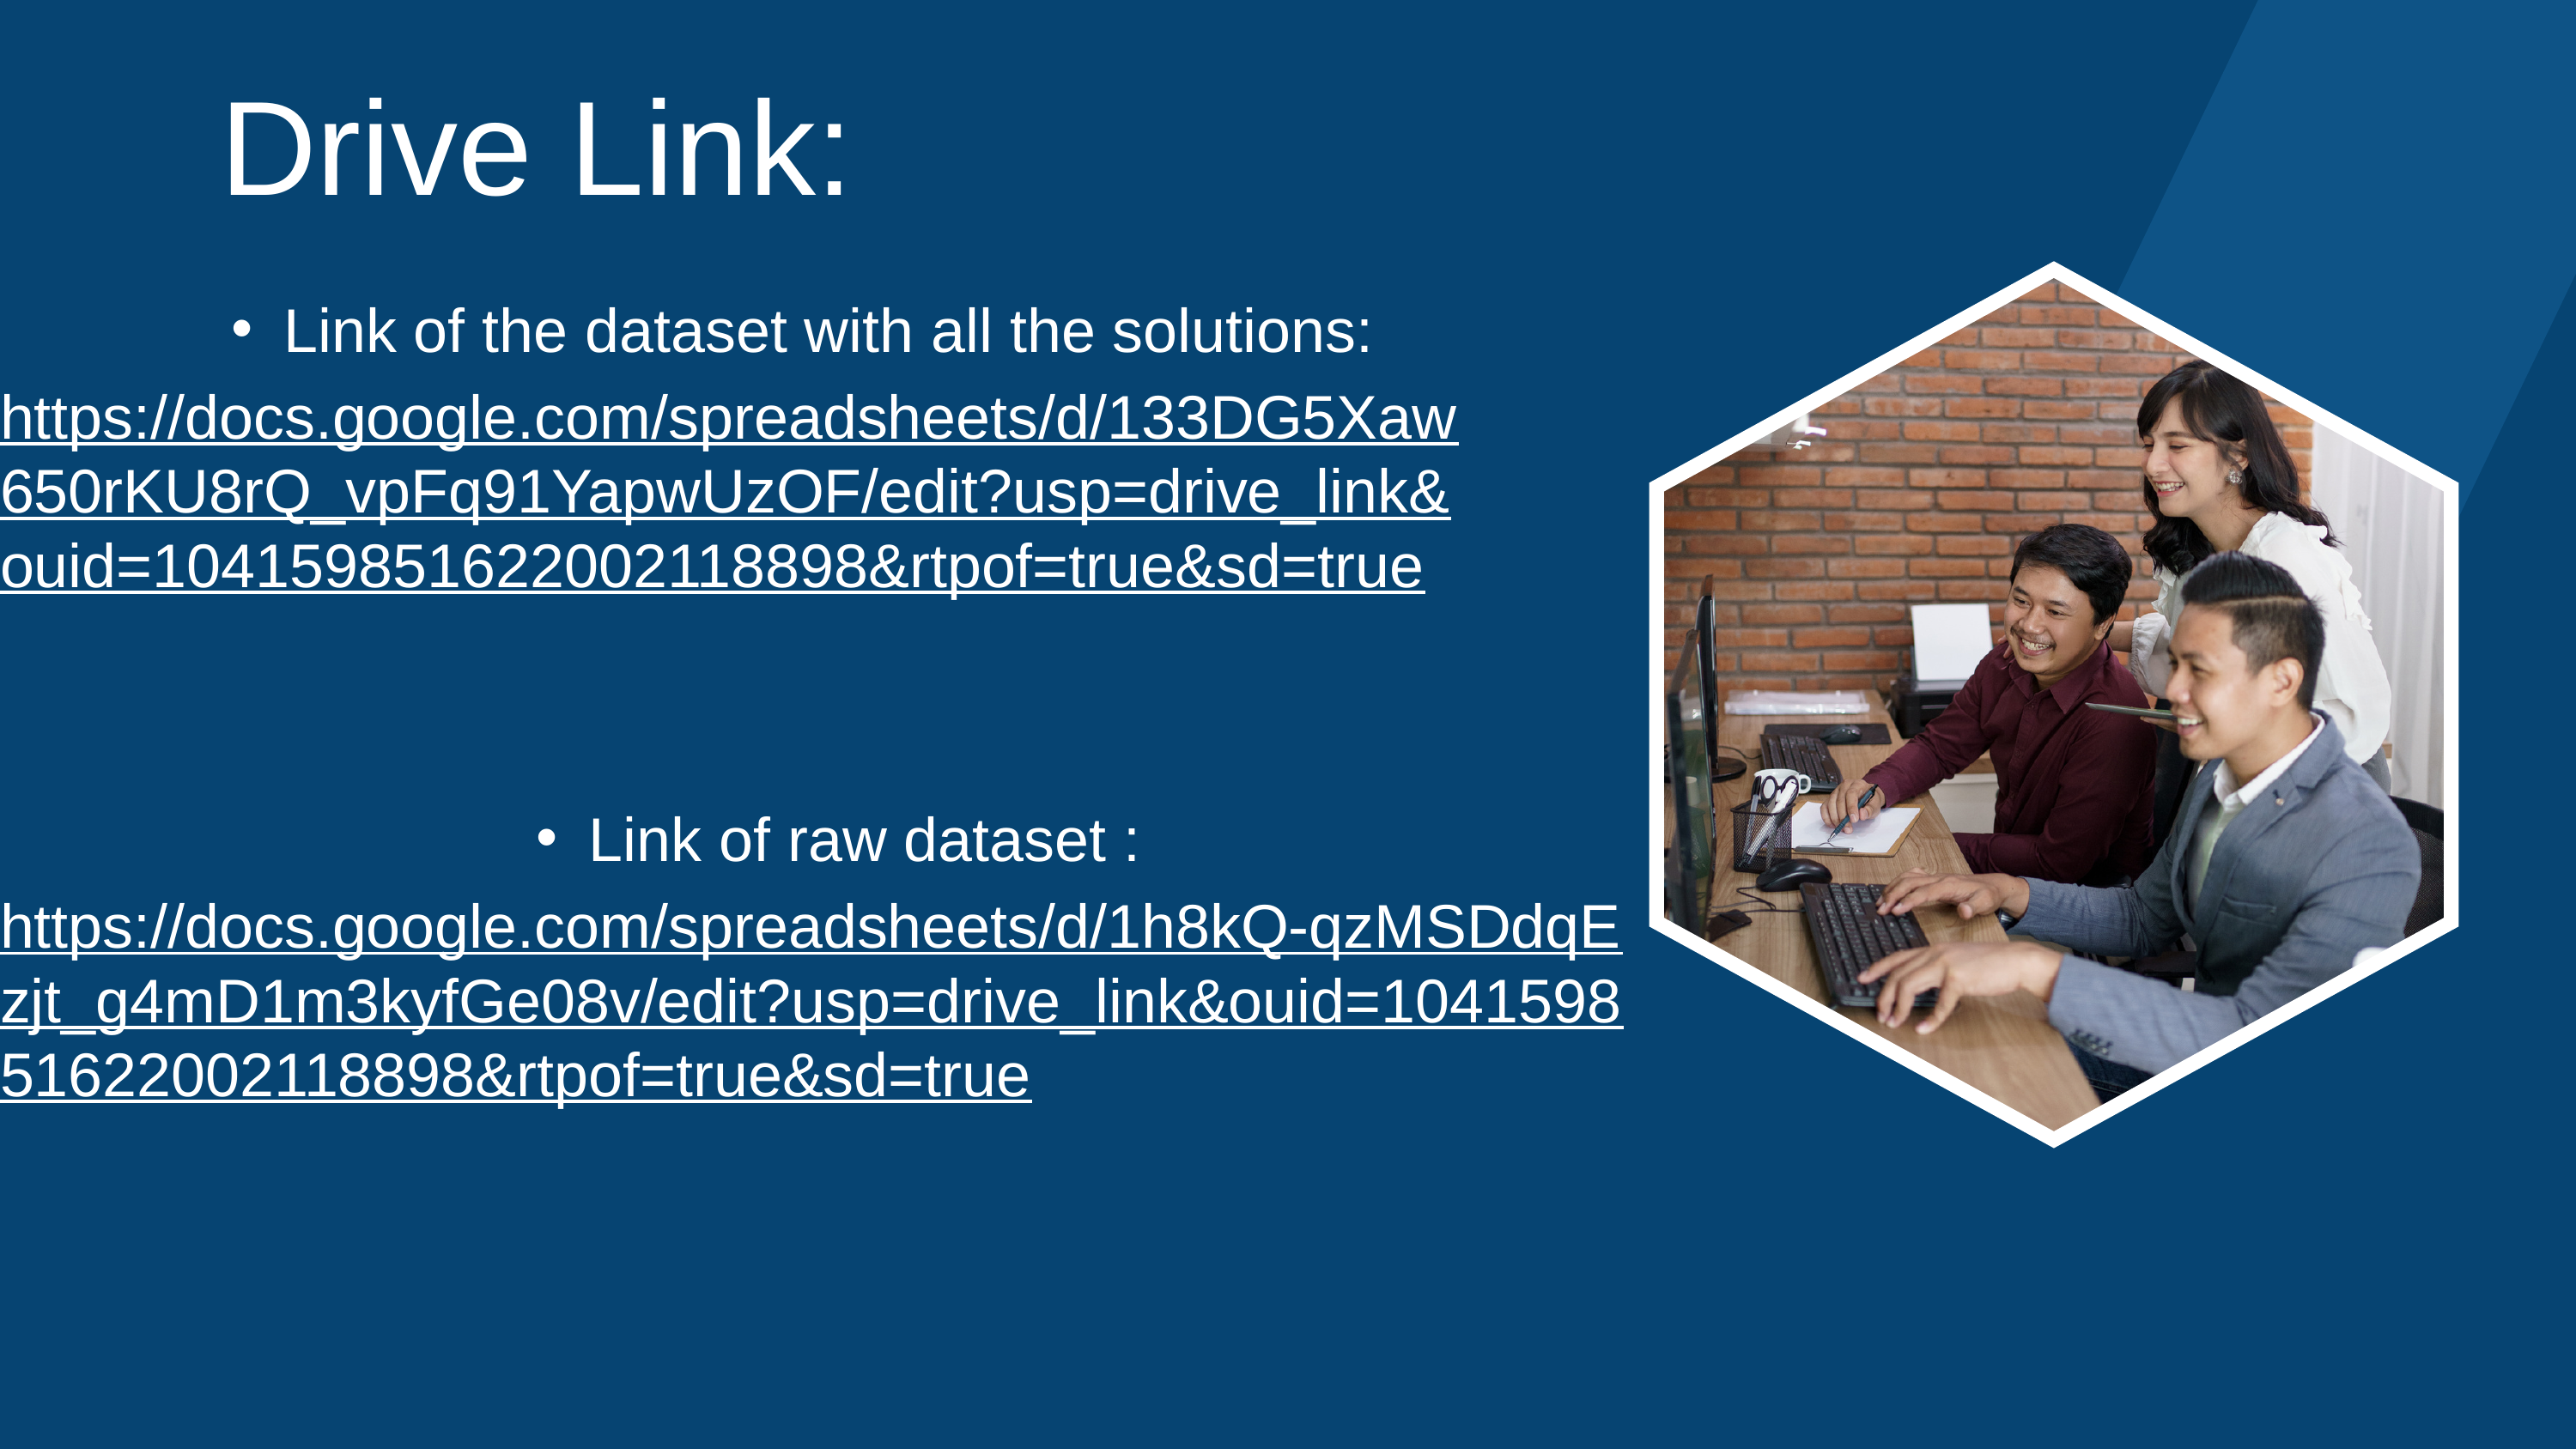

Drive Link:

Link of the dataset with all the solutions: https://docs.google.com/spreadsheets/d/133DG5Xaw650rKU8rQ_vpFq91YapwUzOF/edit?usp=drive_link&ouid=104159851622002118898&rtpof=true&sd=true
Link of raw dataset :
https://docs.google.com/spreadsheets/d/1h8kQ-qzMSDdqEzjt_g4mD1m3kyfGe08v/edit?usp=drive_link&ouid=104159851622002118898&rtpof=true&sd=true